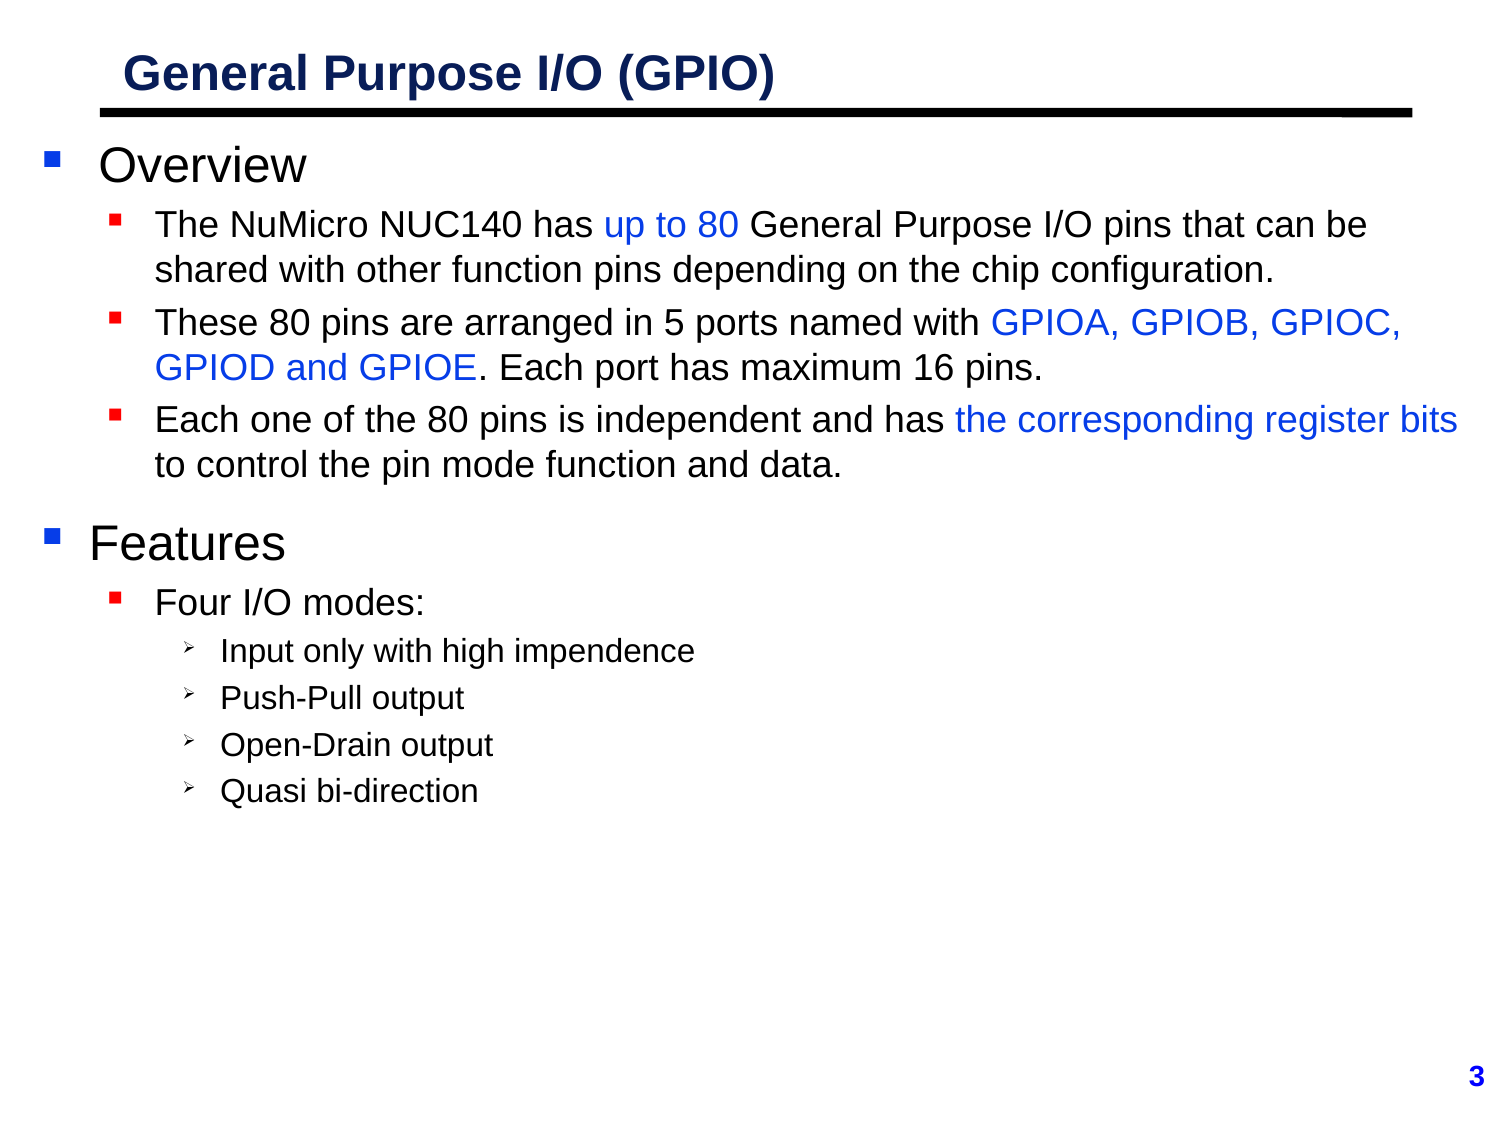

# General Purpose I/O (GPIO)
Overview
The NuMicro NUC140 has up to 80 General Purpose I/O pins that can be shared with other function pins depending on the chip configuration.
These 80 pins are arranged in 5 ports named with GPIOA, GPIOB, GPIOC, GPIOD and GPIOE. Each port has maximum 16 pins.
Each one of the 80 pins is independent and has the corresponding register bits to control the pin mode function and data.
Features
Four I/O modes:
Input only with high impendence
Push-Pull output
Open-Drain output
Quasi bi-direction

3